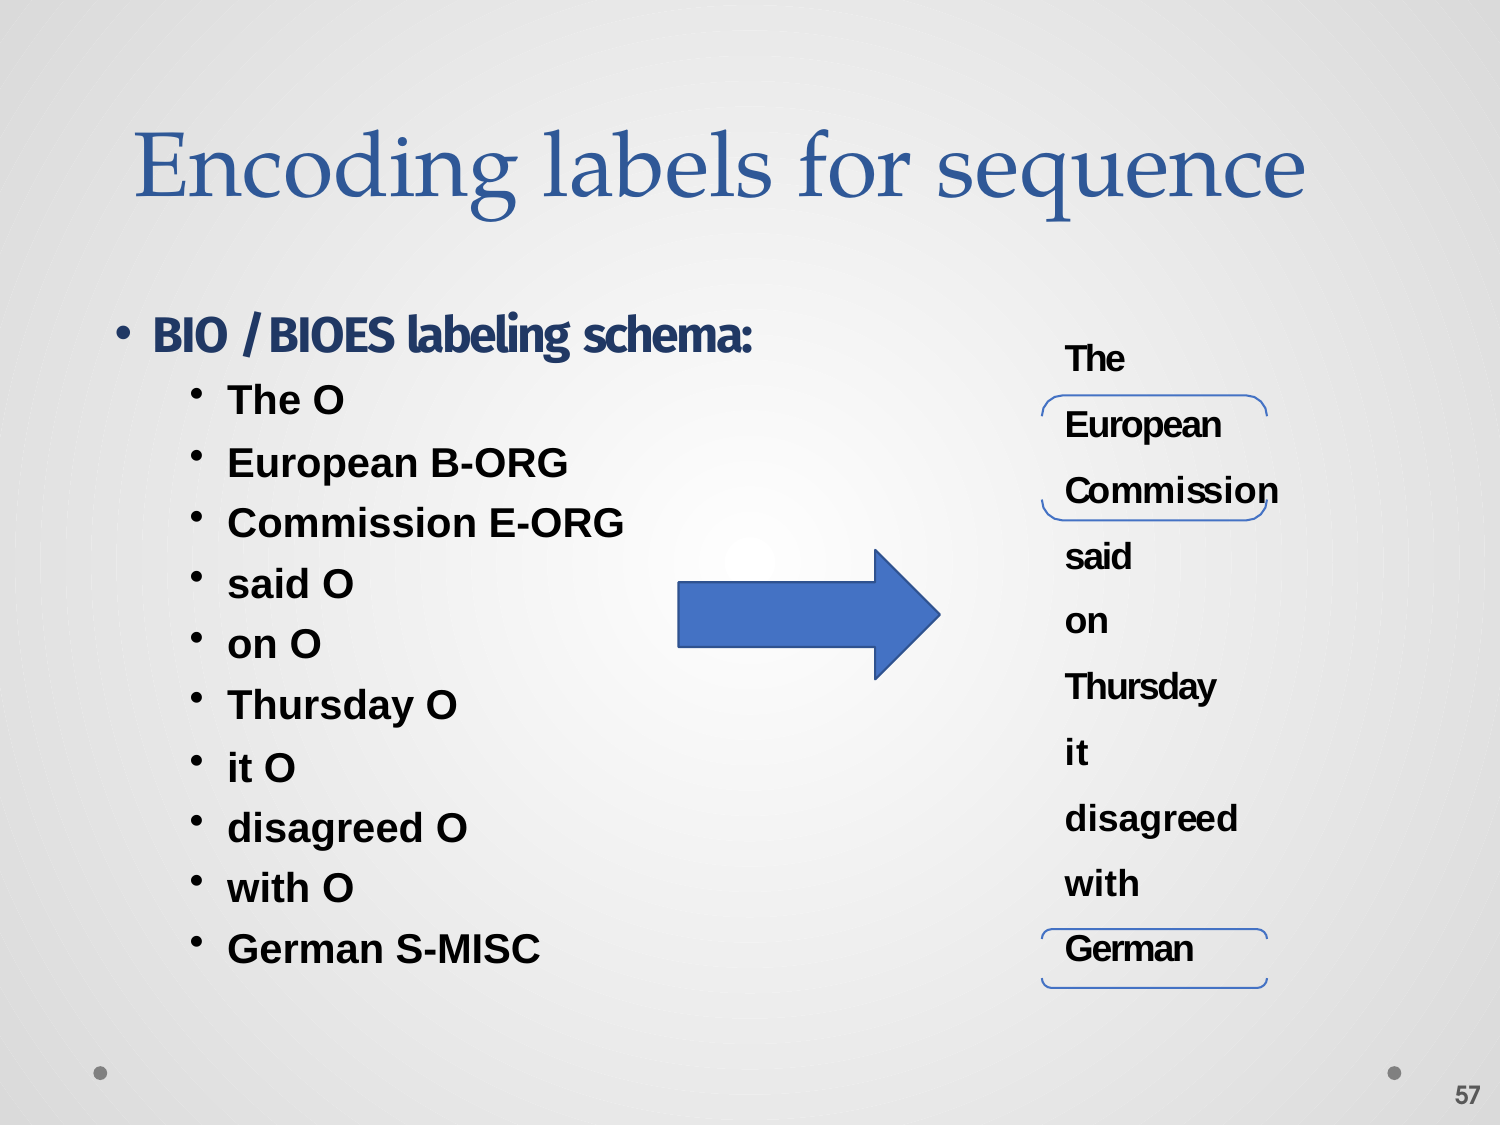

# Encoding labels for sequence
BIO / BIOES labeling schema:
The O
European B-ORG
Commission E-ORG
said O
on O
Thursday O
it O
disagreed O
with O
German S-MISC
The
European  Commission  said
on
Thursday
it  disagreed  with  German

57